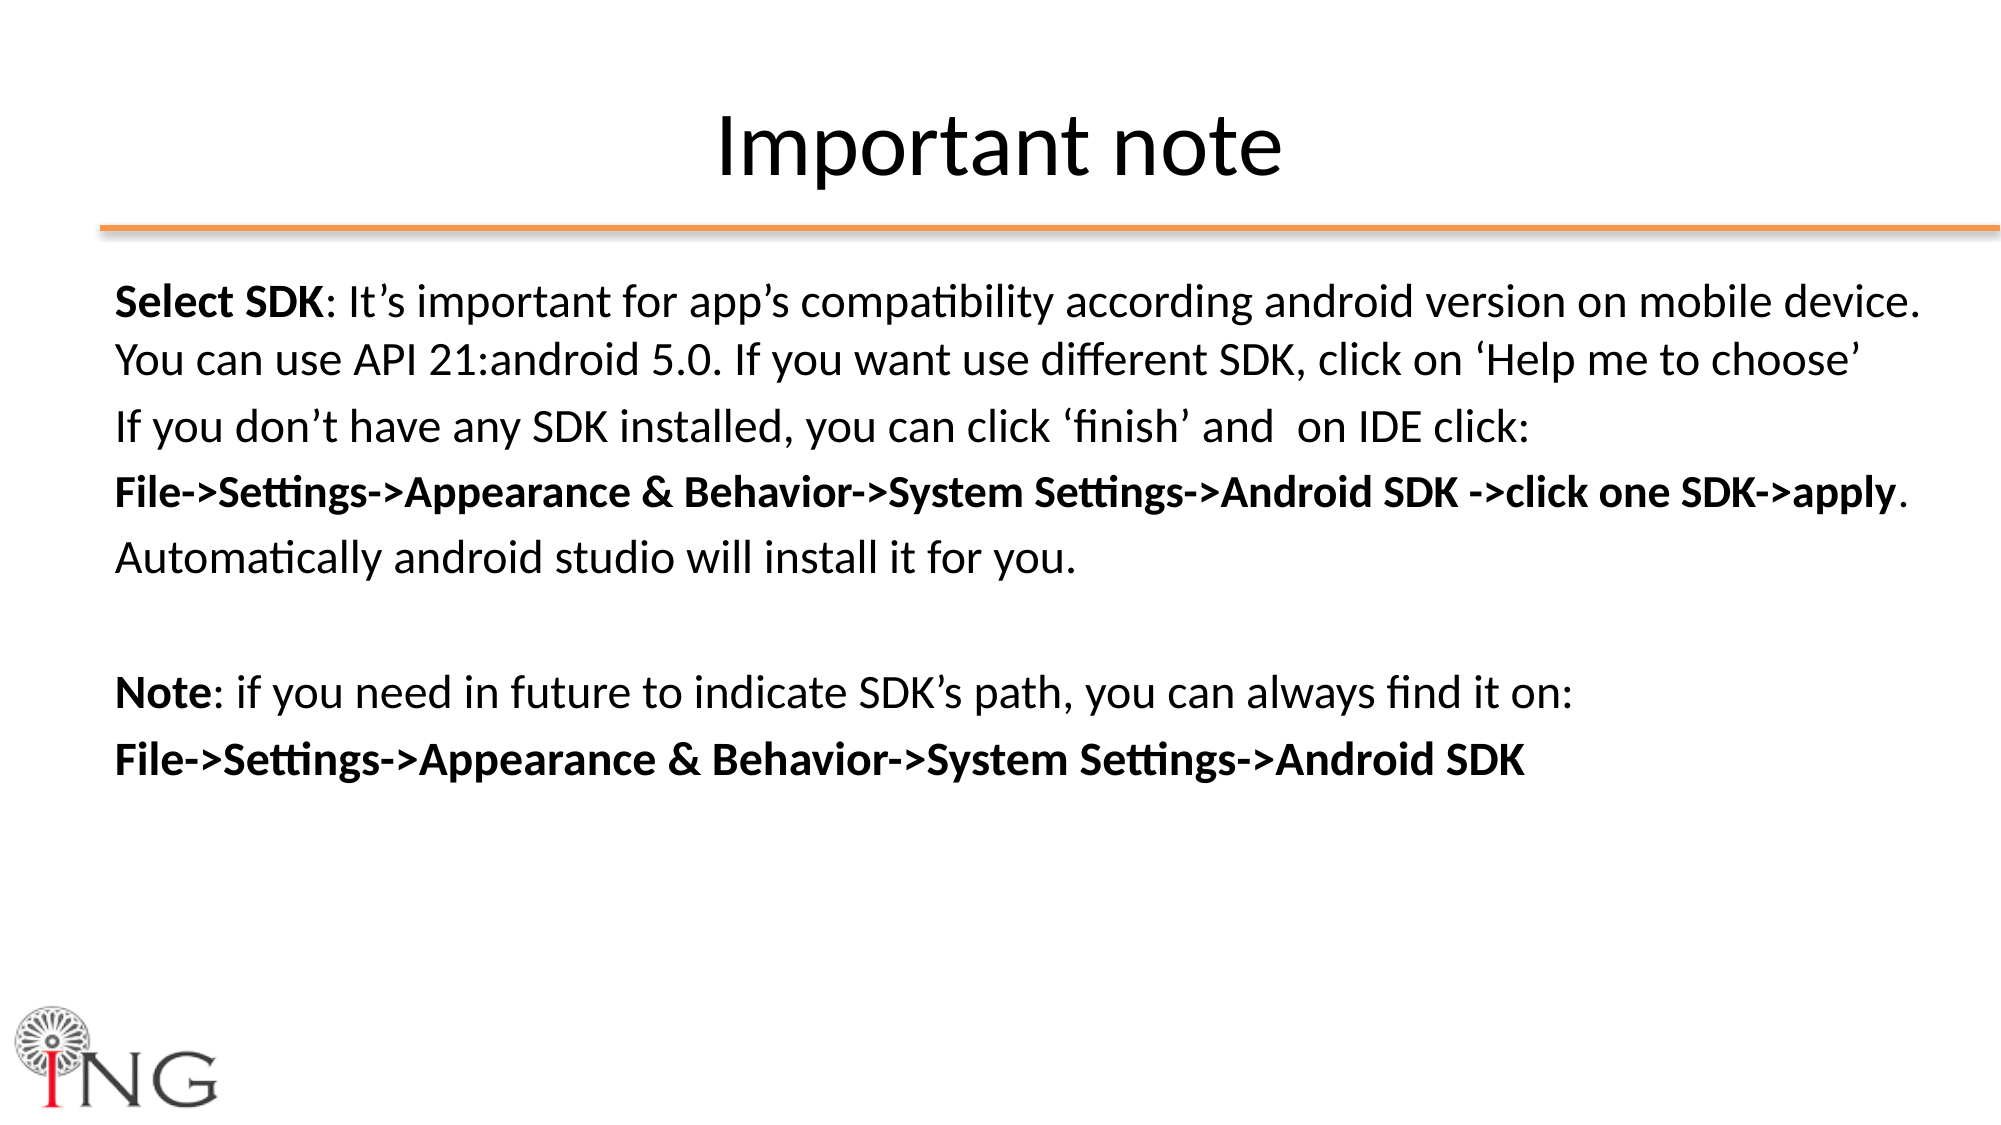

# Important note
Select SDK: It’s important for app’s compatibility according android version on mobile device. You can use API 21:android 5.0. If you want use different SDK, click on ‘Help me to choose’
If you don’t have any SDK installed, you can click ‘finish’ and  on IDE click:
File->Settings->Appearance & Behavior->System Settings->Android SDK ->click one SDK->apply.
Automatically android studio will install it for you.

Note: if you need in future to indicate SDK’s path, you can always find it on:
File->Settings->Appearance & Behavior->System Settings->Android SDK